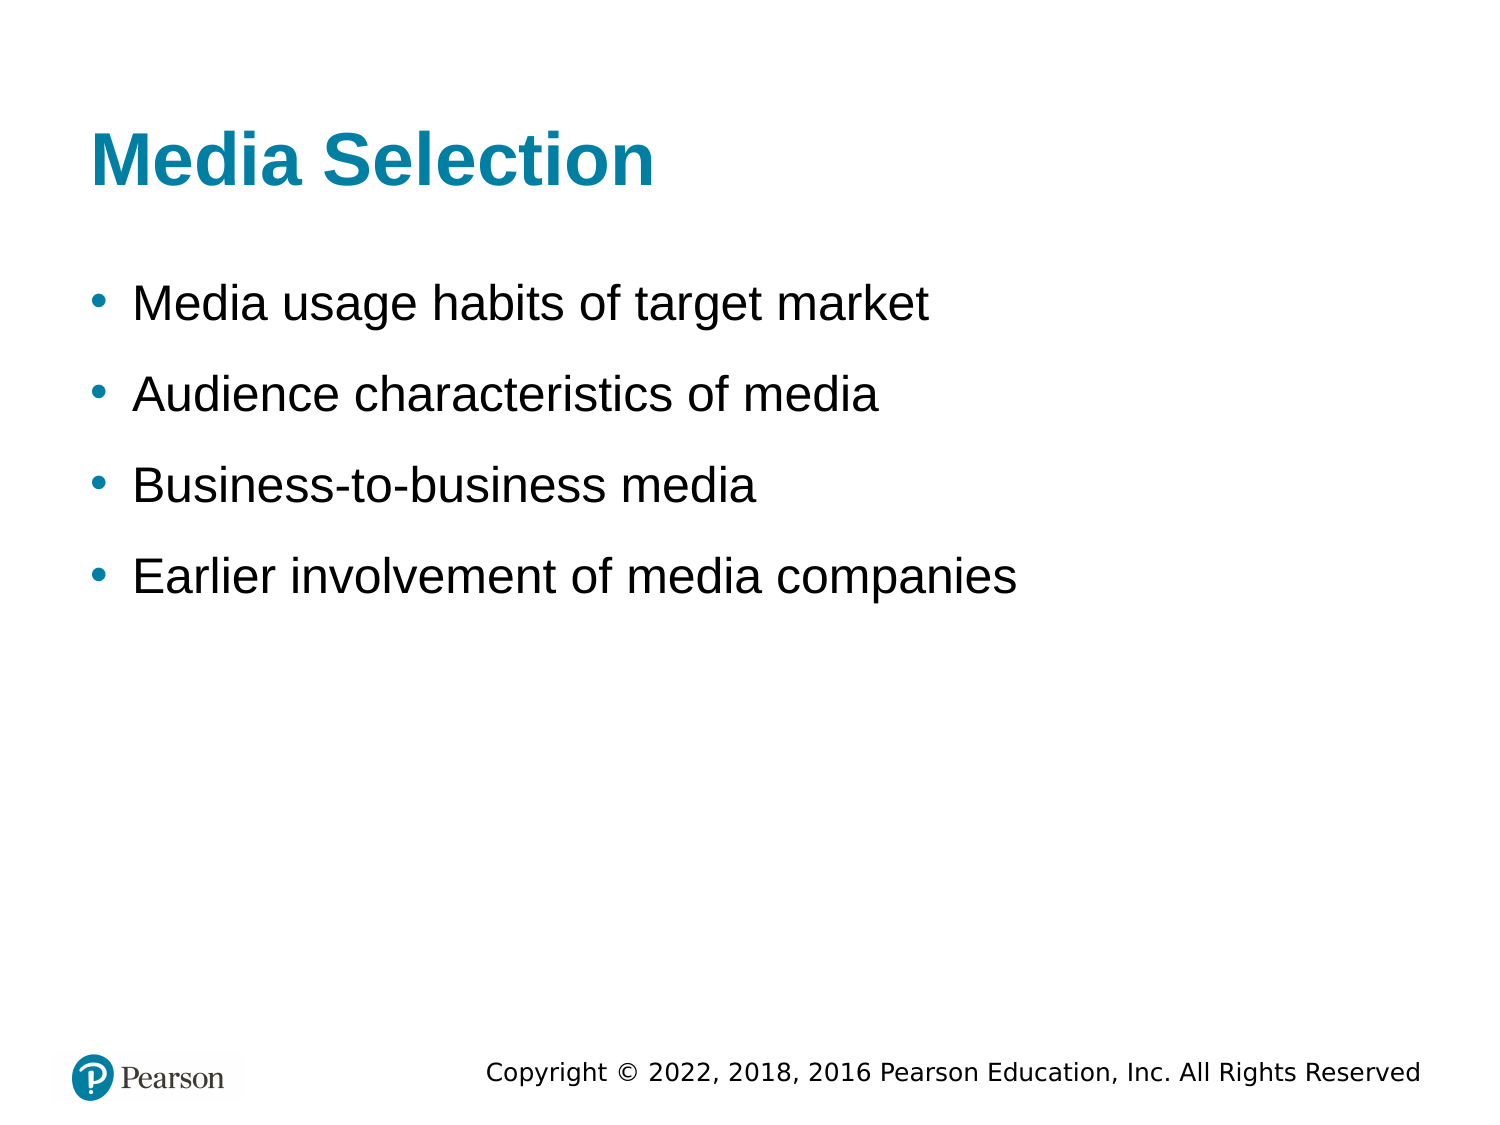

# Media Selection
Media usage habits of target market
Audience characteristics of media
Business-to-business media
Earlier involvement of media companies